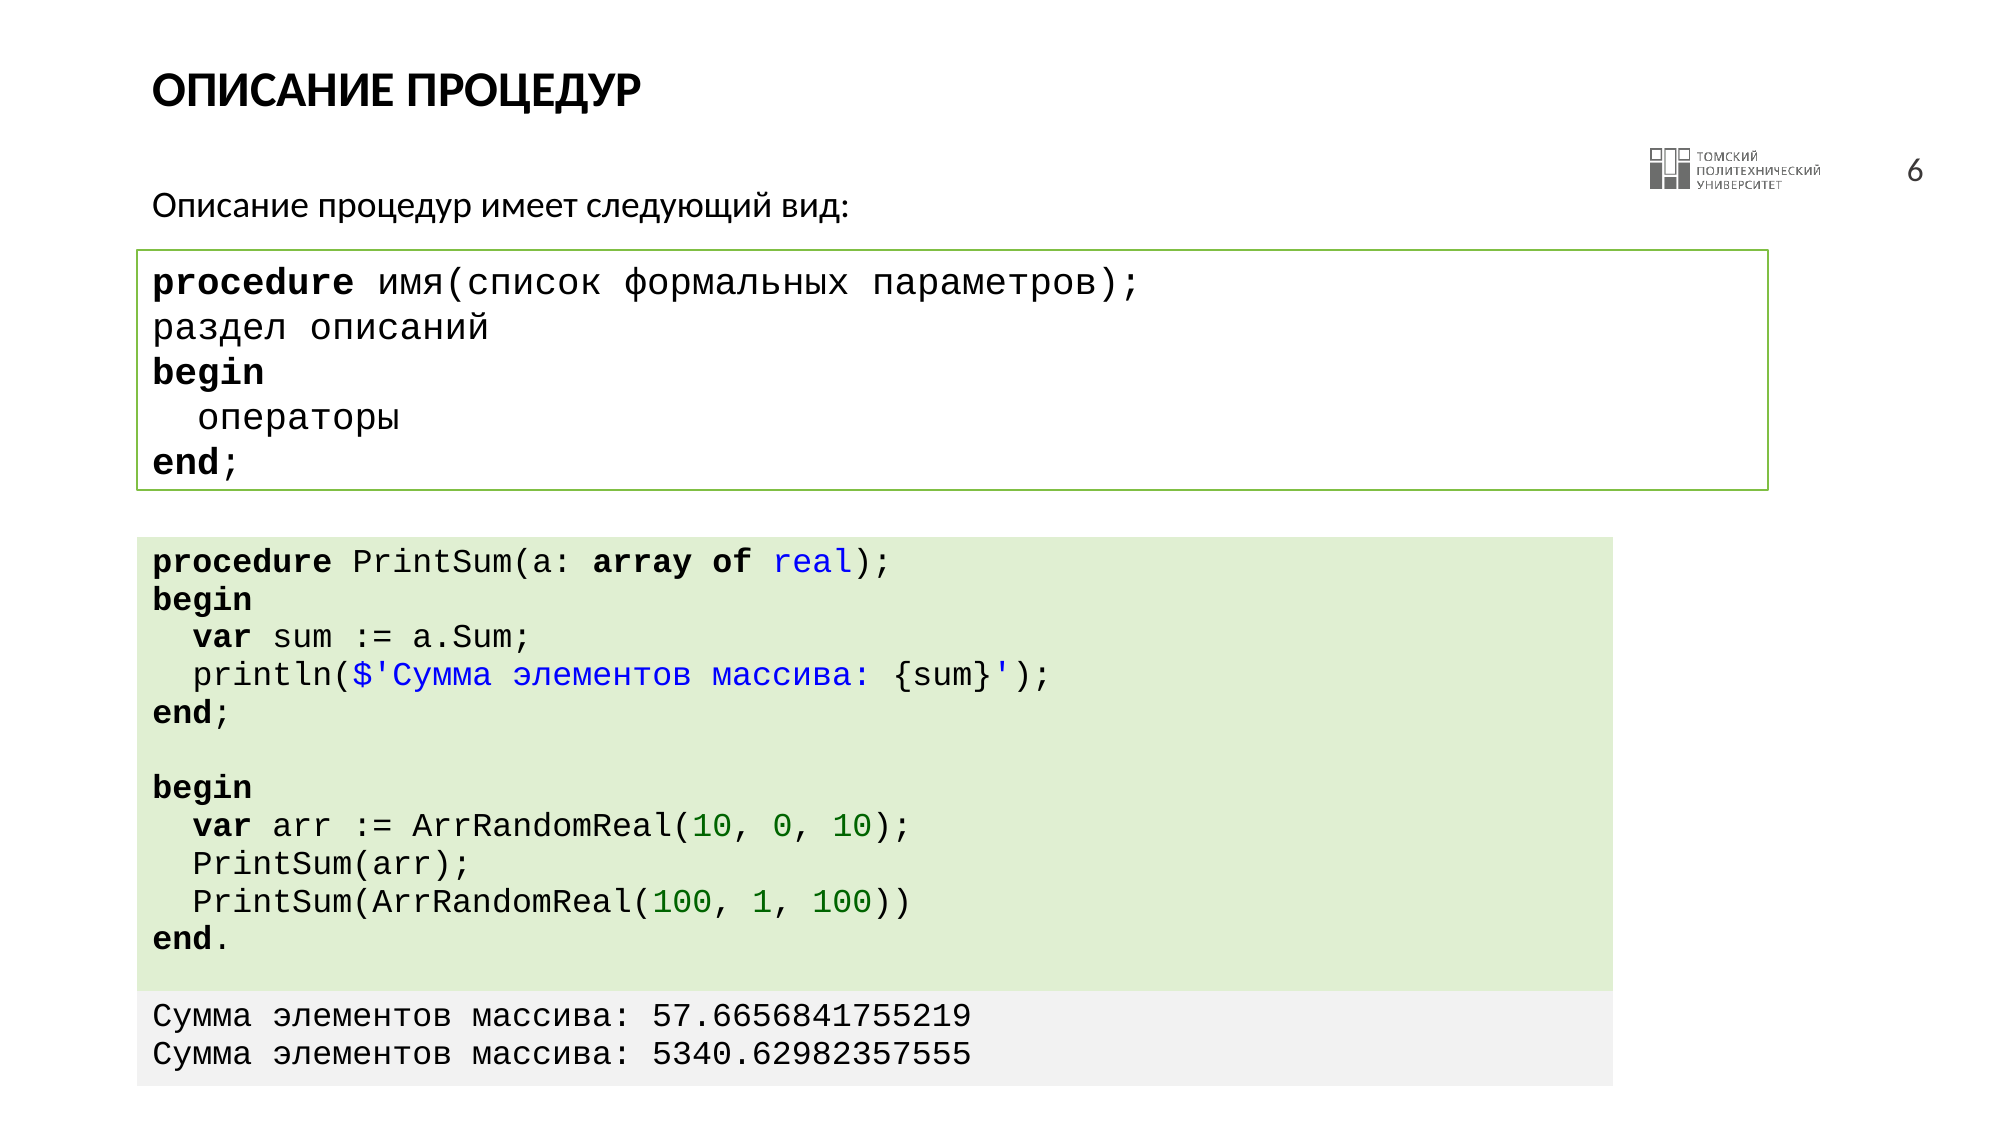

# ОПИСАНИЕ ПРОЦЕДУР
Описание процедур имеет следующий вид:
procedure имя(список формальных параметров);
раздел описаний
begin
  операторы
end;
| procedure PrintSum(a: array of real); begin var sum := a.Sum; println($'Сумма элементов массива: {sum}'); end; begin var arr := ArrRandomReal(10, 0, 10); PrintSum(arr); PrintSum(ArrRandomReal(100, 1, 100)) end. |
| --- |
| Сумма элементов массива: 57.6656841755219 Сумма элементов массива: 5340.62982357555 |